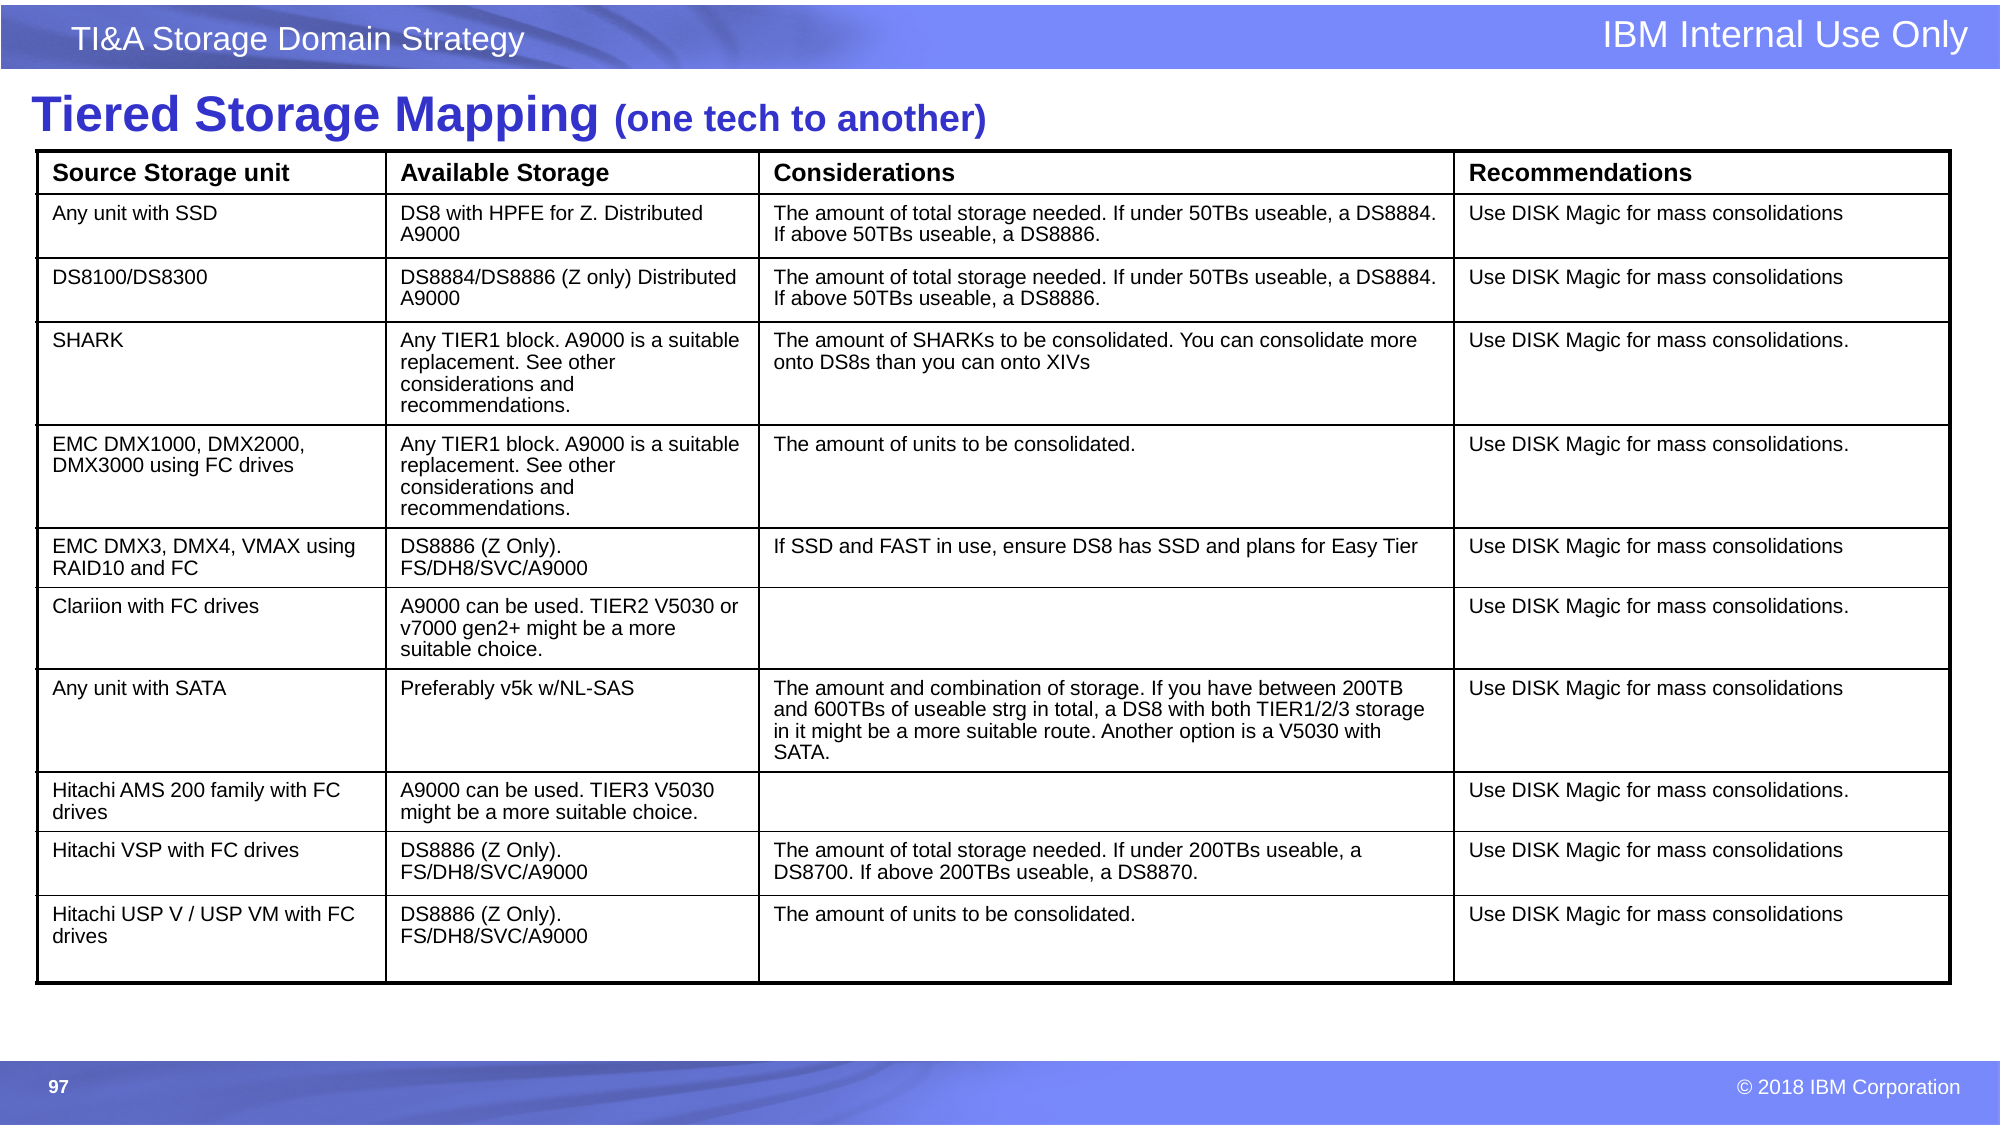

# Tiered Storage Mapping (one tech to another)
| Source Storage unit | Available Storage | Considerations | Recommendations |
| --- | --- | --- | --- |
| Any unit with SSD | DS8 with HPFE for Z. Distributed A9000 | The amount of total storage needed. If under 50TBs useable, a DS8884. If above 50TBs useable, a DS8886. | Use DISK Magic for mass consolidations |
| DS8100/DS8300 | DS8884/DS8886 (Z only) Distributed A9000 | The amount of total storage needed. If under 50TBs useable, a DS8884. If above 50TBs useable, a DS8886. | Use DISK Magic for mass consolidations |
| SHARK | Any TIER1 block. A9000 is a suitable replacement. See other considerations and recommendations. | The amount of SHARKs to be consolidated. You can consolidate more onto DS8s than you can onto XIVs | Use DISK Magic for mass consolidations. |
| EMC DMX1000, DMX2000, DMX3000 using FC drives | Any TIER1 block. A9000 is a suitable replacement. See other considerations and recommendations. | The amount of units to be consolidated. | Use DISK Magic for mass consolidations. |
| EMC DMX3, DMX4, VMAX using RAID10 and FC | DS8886 (Z Only). FS/DH8/SVC/A9000 | If SSD and FAST in use, ensure DS8 has SSD and plans for Easy Tier | Use DISK Magic for mass consolidations |
| Clariion with FC drives | A9000 can be used. TIER2 V5030 or v7000 gen2+ might be a more suitable choice. |  | Use DISK Magic for mass consolidations. |
| Any unit with SATA | Preferably v5k w/NL-SAS | The amount and combination of storage. If you have between 200TB and 600TBs of useable strg in total, a DS8 with both TIER1/2/3 storage in it might be a more suitable route. Another option is a V5030 with SATA. | Use DISK Magic for mass consolidations |
| Hitachi AMS 200 family with FC drives | A9000 can be used. TIER3 V5030 might be a more suitable choice. |  | Use DISK Magic for mass consolidations. |
| Hitachi VSP with FC drives | DS8886 (Z Only). FS/DH8/SVC/A9000 | The amount of total storage needed. If under 200TBs useable, a DS8700. If above 200TBs useable, a DS8870. | Use DISK Magic for mass consolidations |
| Hitachi USP V / USP VM with FC drives | DS8886 (Z Only). FS/DH8/SVC/A9000 | The amount of units to be consolidated. | Use DISK Magic for mass consolidations |